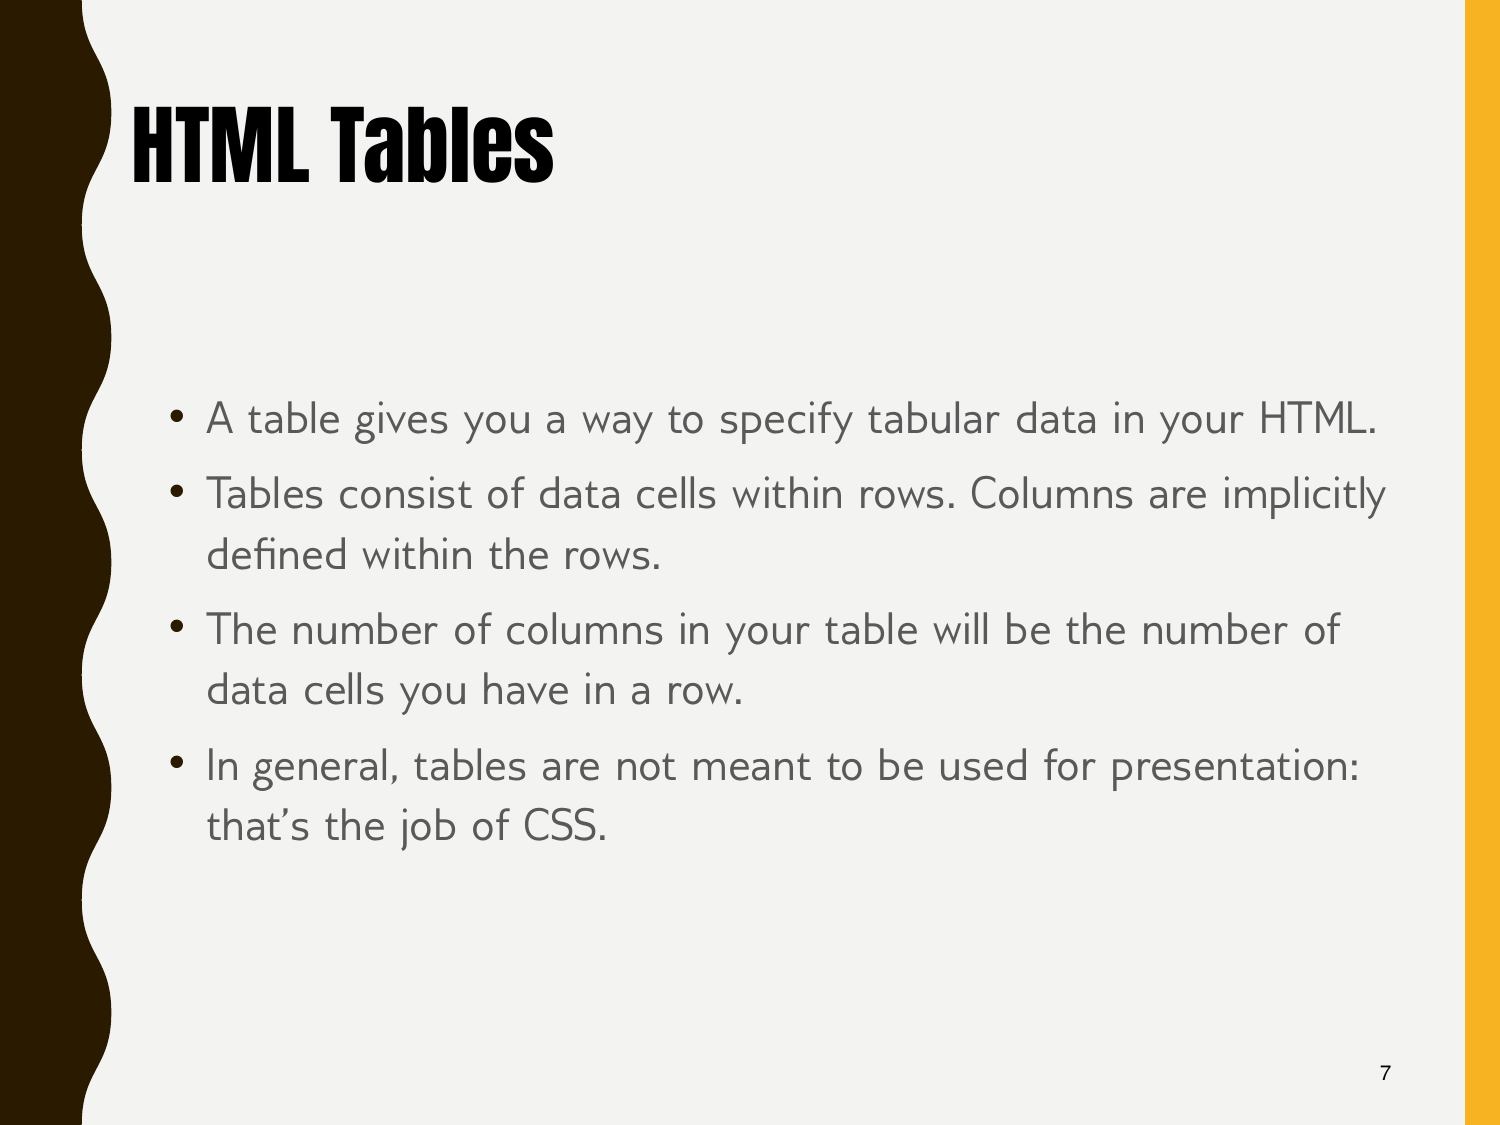

HTML Tables
A table gives you a way to specify tabular data in your HTML.
Tables consist of data cells within rows. Columns are implicitly defined within the rows.
The number of columns in your table will be the number of data cells you have in a row.
In general, tables are not meant to be used for presentation: that’s the job of CSS.
7